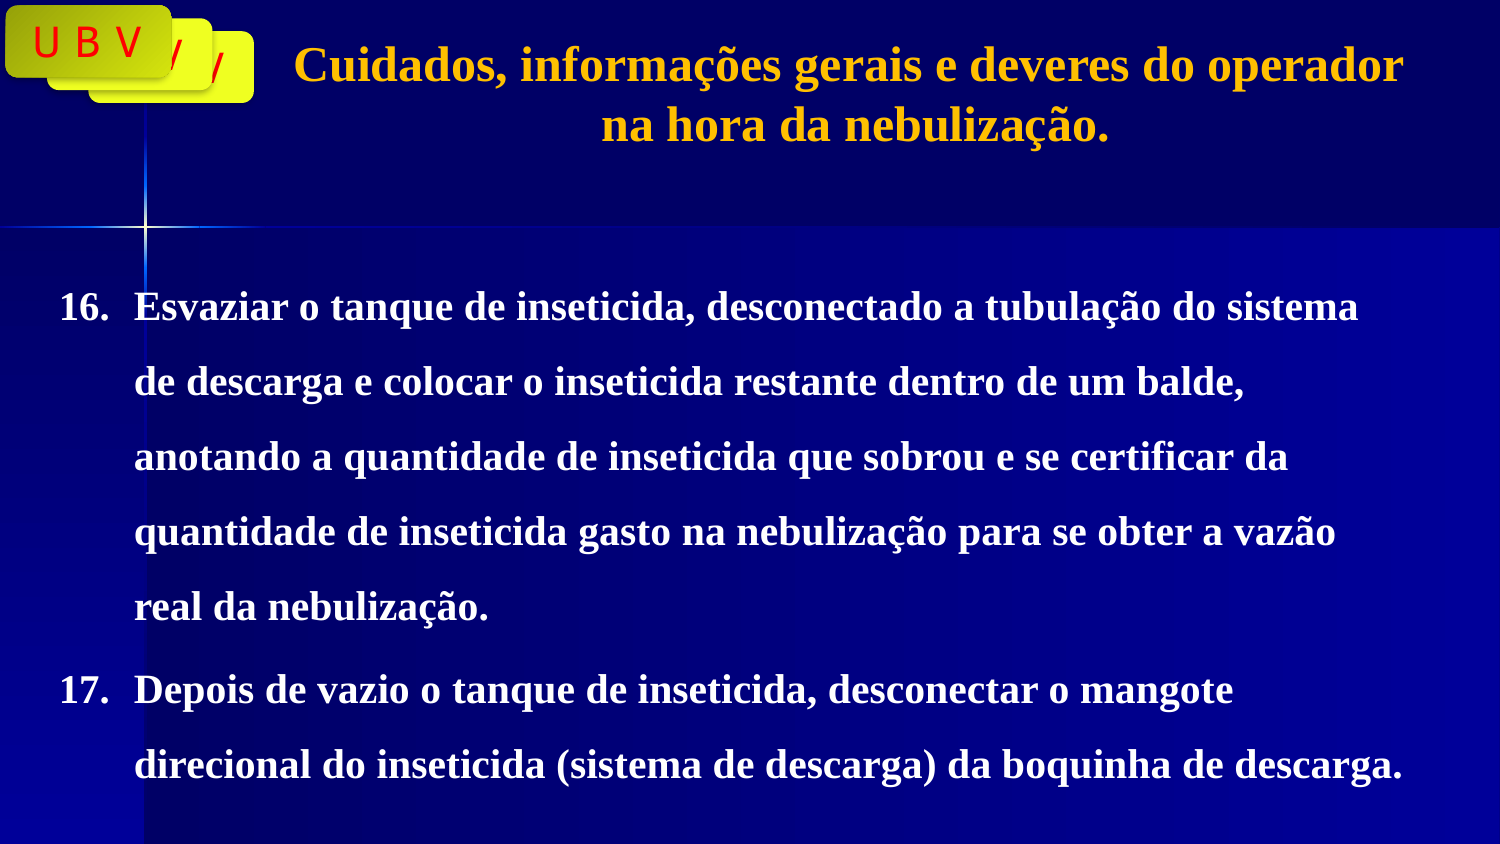

U B V
U B V
U B V
# Cuidados, informações gerais e deveres do operador na hora da nebulização.
Esvaziar o tanque de inseticida, desconectado a tubulação do sistema de descarga e colocar o inseticida restante dentro de um balde, anotando a quantidade de inseticida que sobrou e se certificar da quantidade de inseticida gasto na nebulização para se obter a vazão real da nebulização.
Depois de vazio o tanque de inseticida, desconectar o mangote direcional do inseticida (sistema de descarga) da boquinha de descarga.